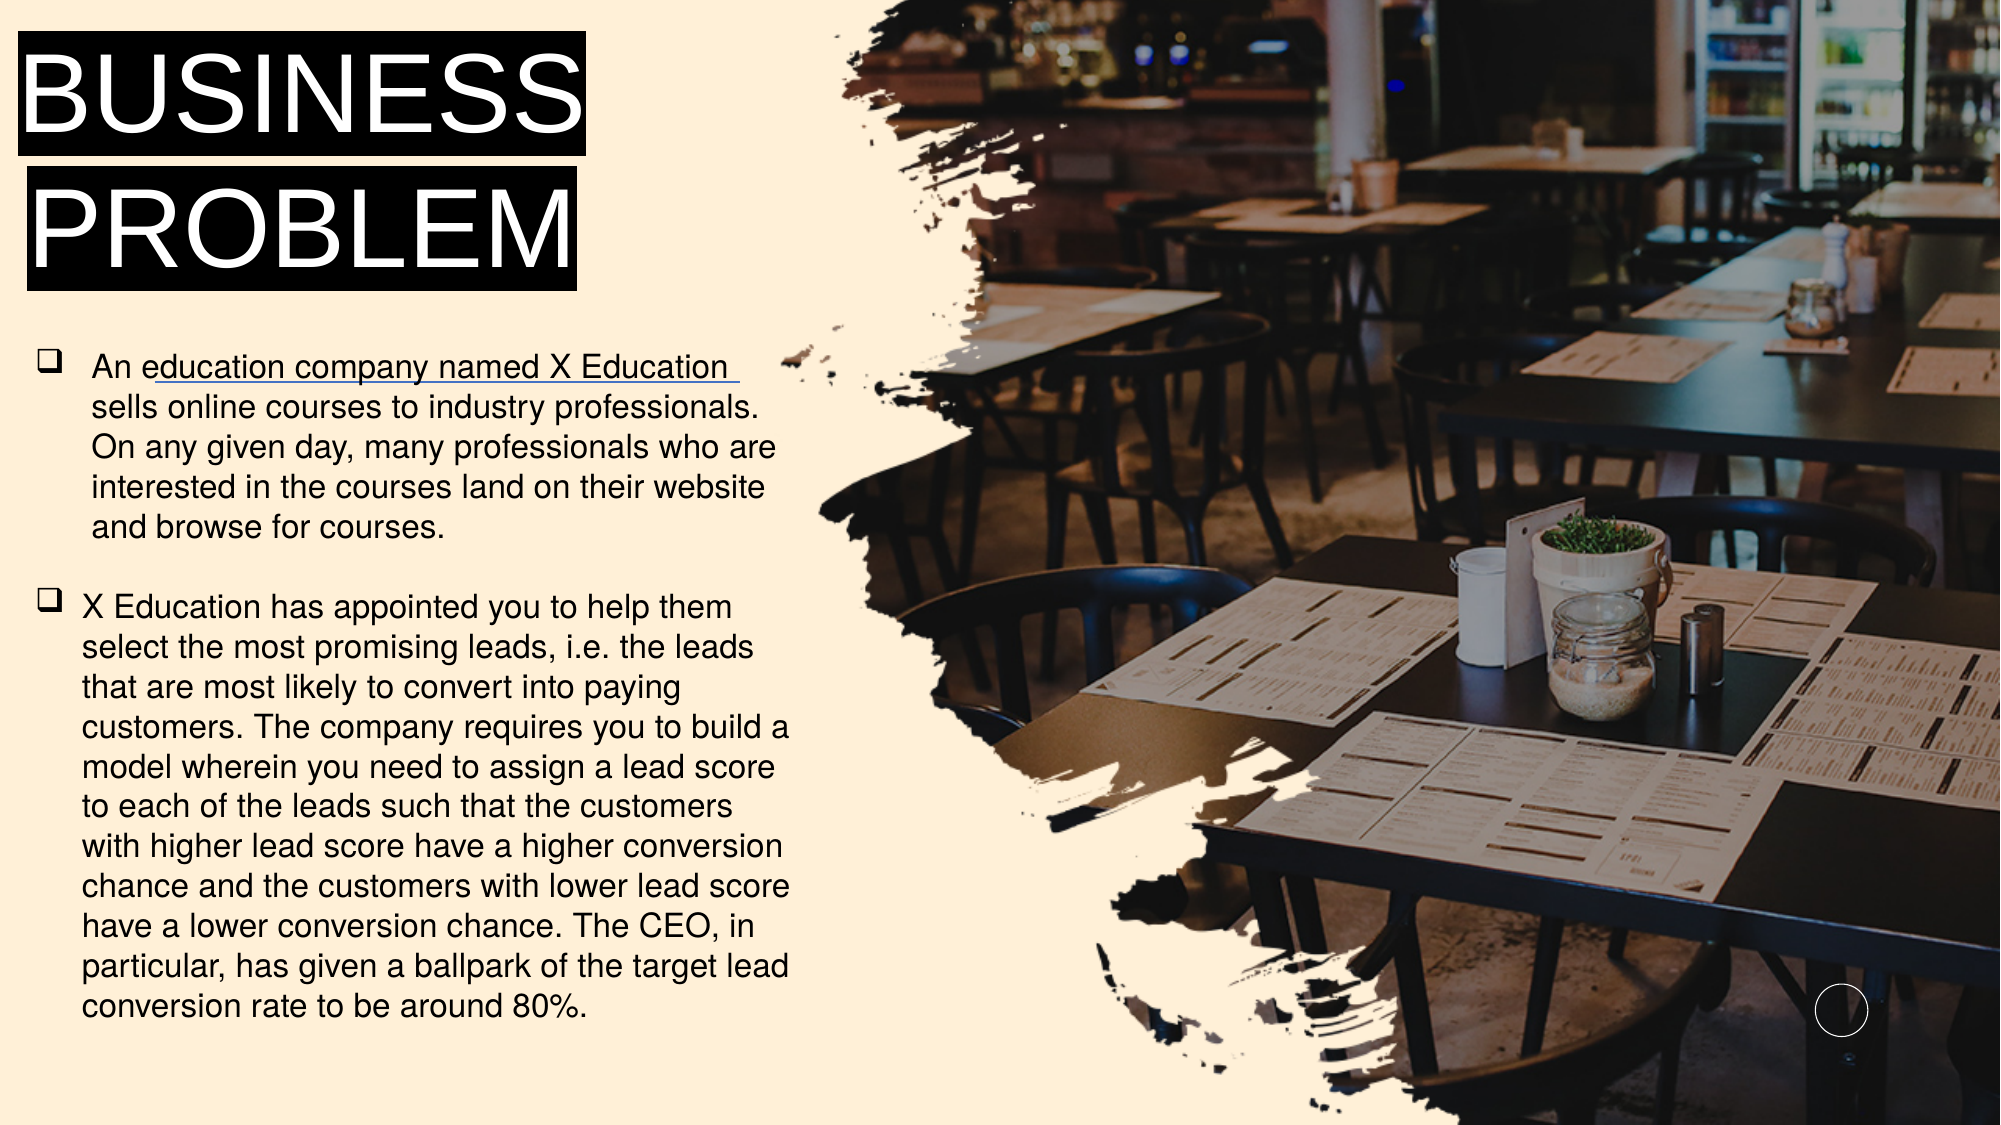

BUSINESS
PROBLEM
An education company named X Education sells online courses to industry professionals. On any given day, many professionals who are interested in the courses land on their website and browse for courses.

X Education has appointed you to help them select the most promising leads, i.e. the leads that are most likely to convert into paying customers. The company requires you to build a model wherein you need to assign a lead score to each of the leads such that the customers with higher lead score have a higher conversion chance and the customers with lower lead score have a lower conversion chance. The CEO, in particular, has given a ballpark of the target lead conversion rate to be around 80%.